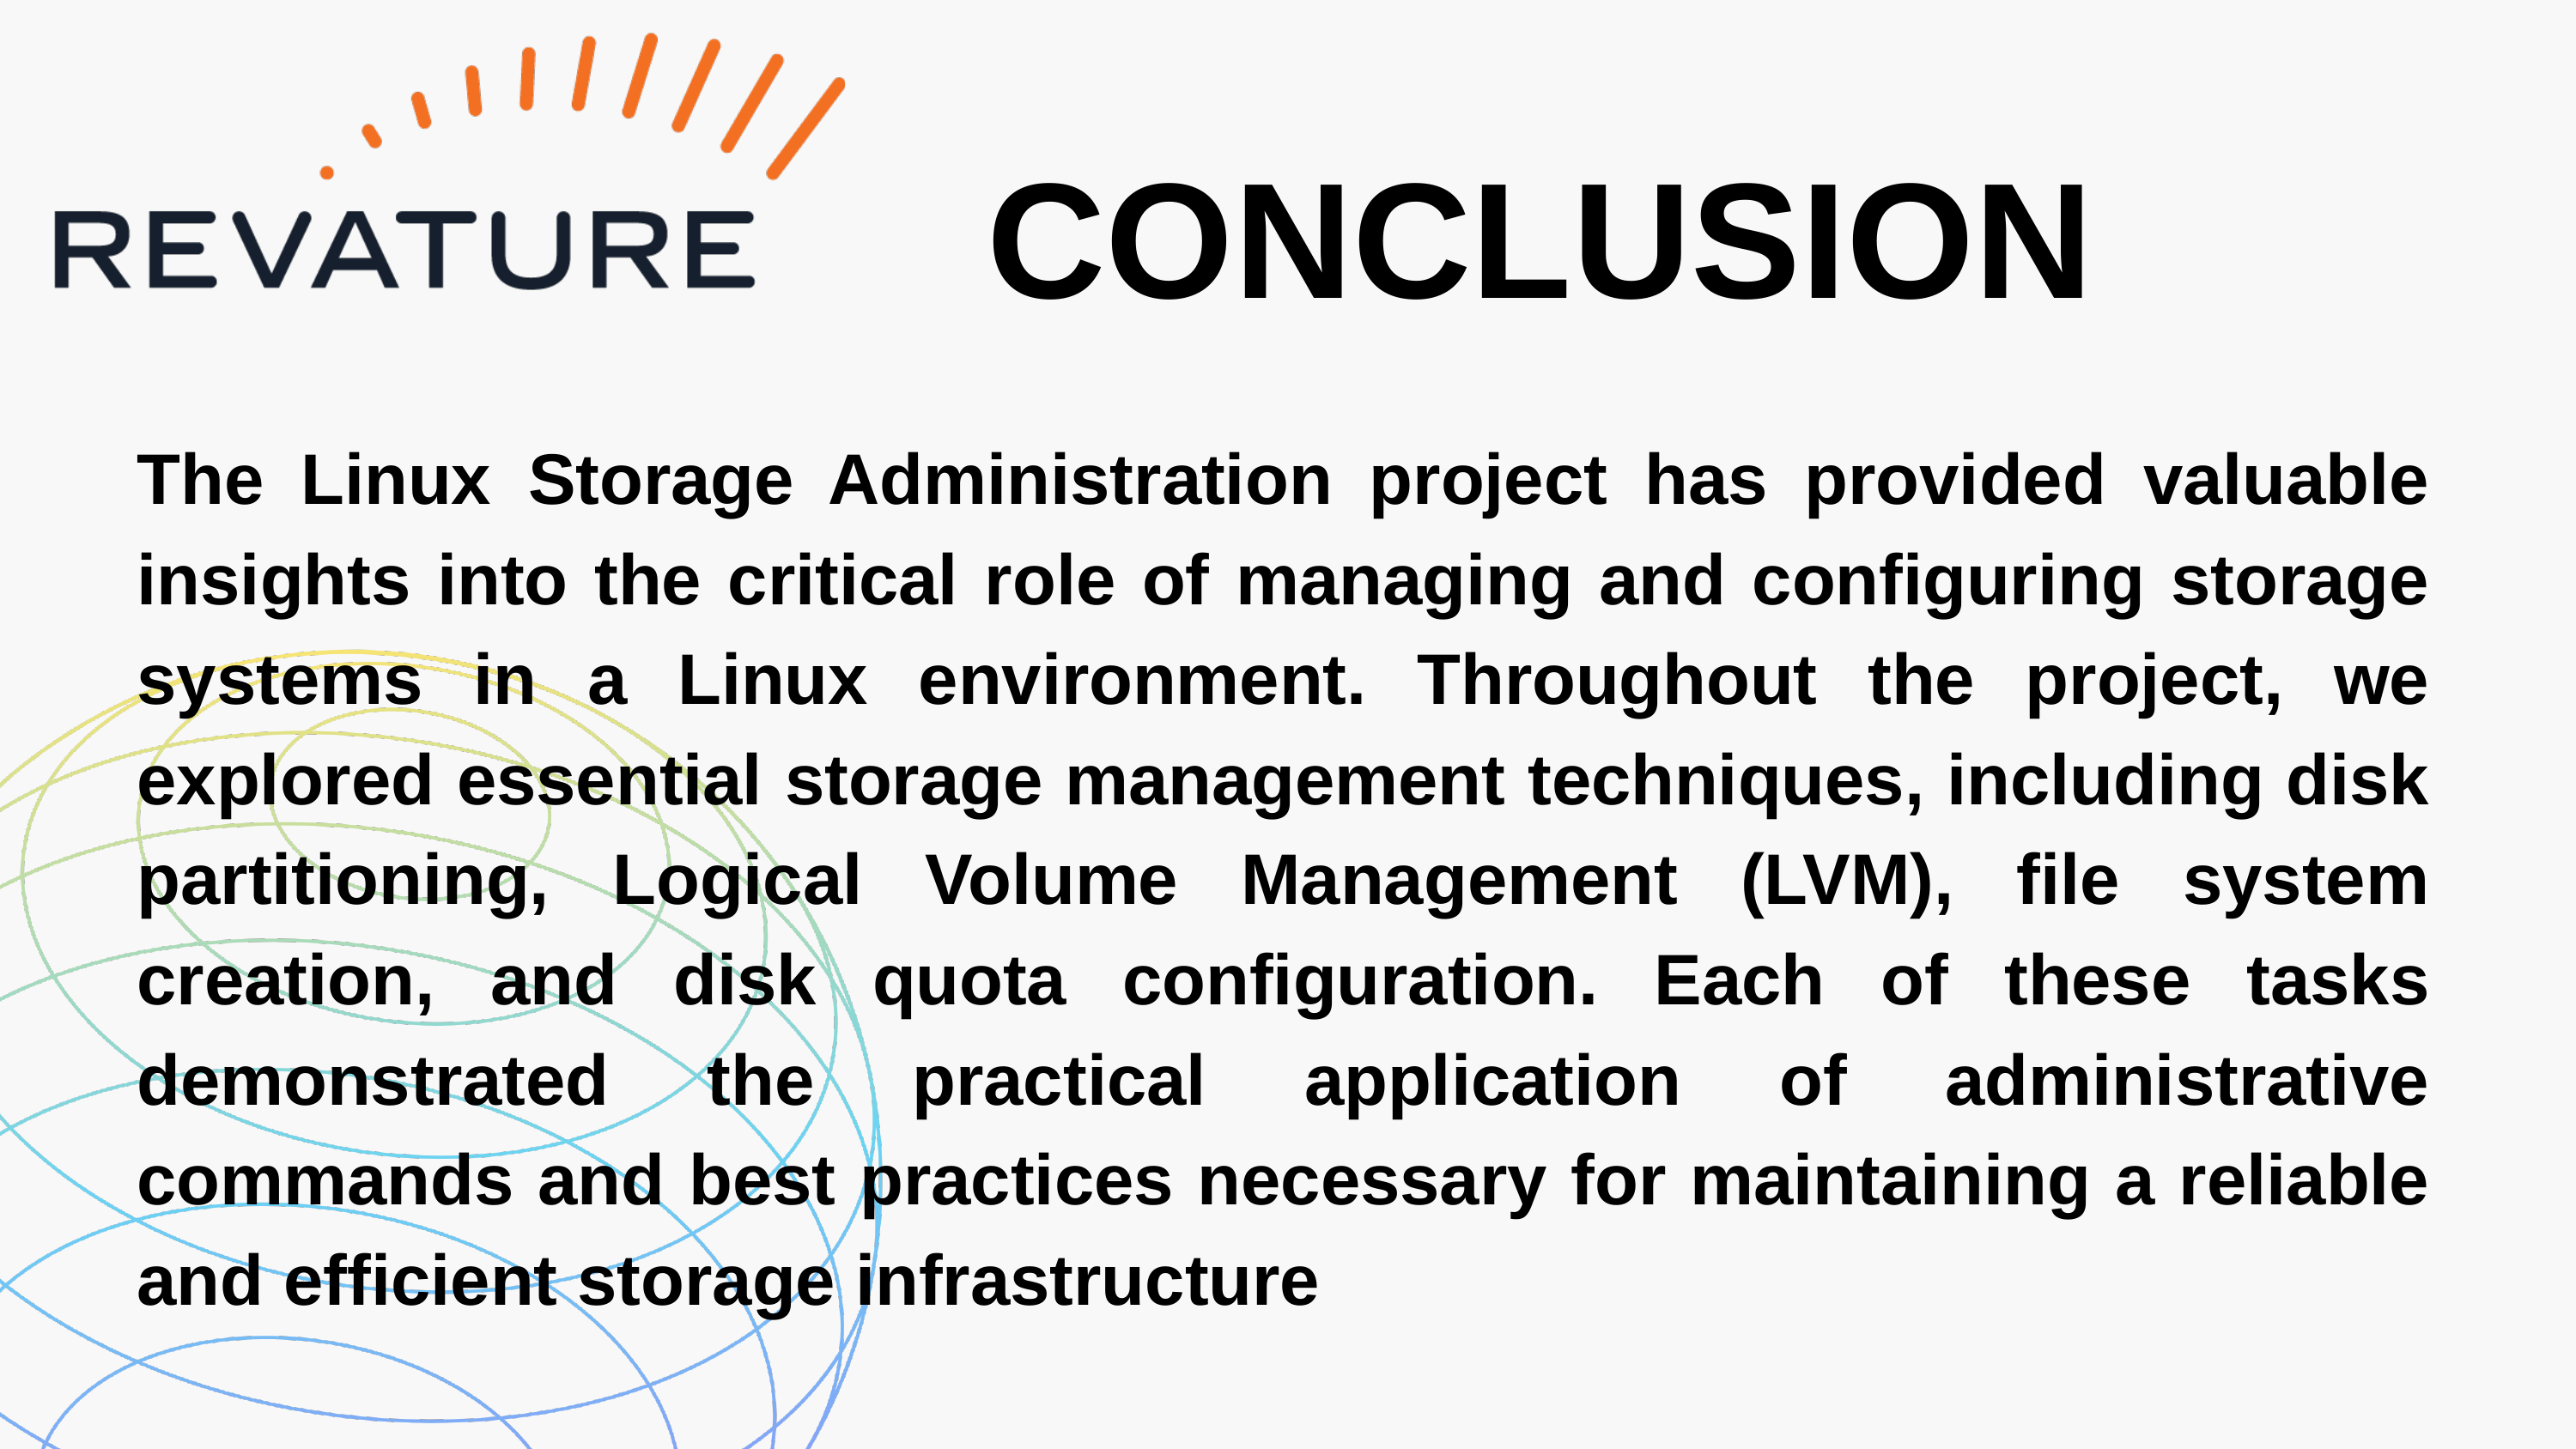

CONCLUSION
The Linux Storage Administration project has provided valuable insights into the critical role of managing and configuring storage systems in a Linux environment. Throughout the project, we explored essential storage management techniques, including disk partitioning, Logical Volume Management (LVM), file system creation, and disk quota configuration. Each of these tasks demonstrated the practical application of administrative commands and best practices necessary for maintaining a reliable and efficient storage infrastructure